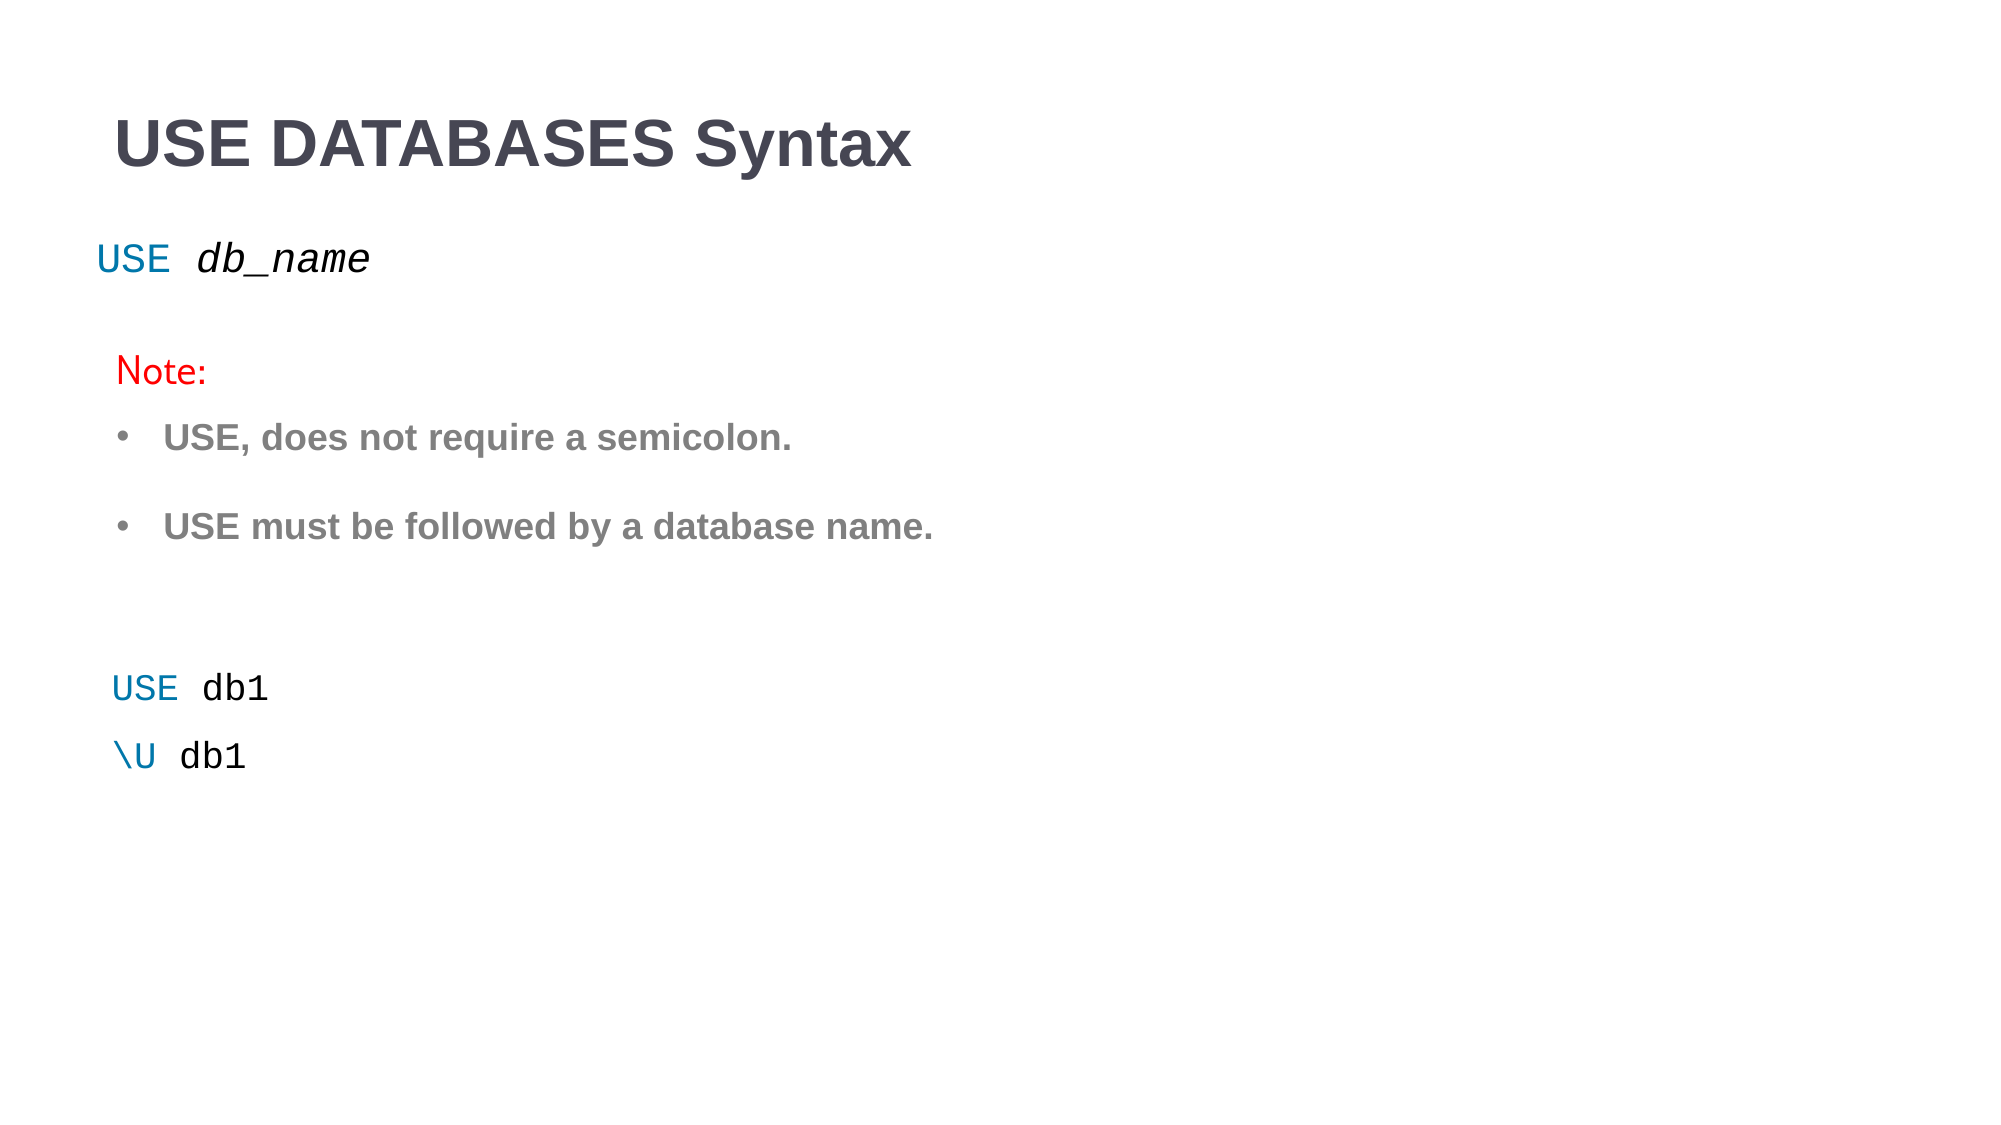

# USE DATABASES Syntax
USE db_name
Note:

USE, does not require a semicolon.

USE must be followed by a database name.
USE db1
\U db1